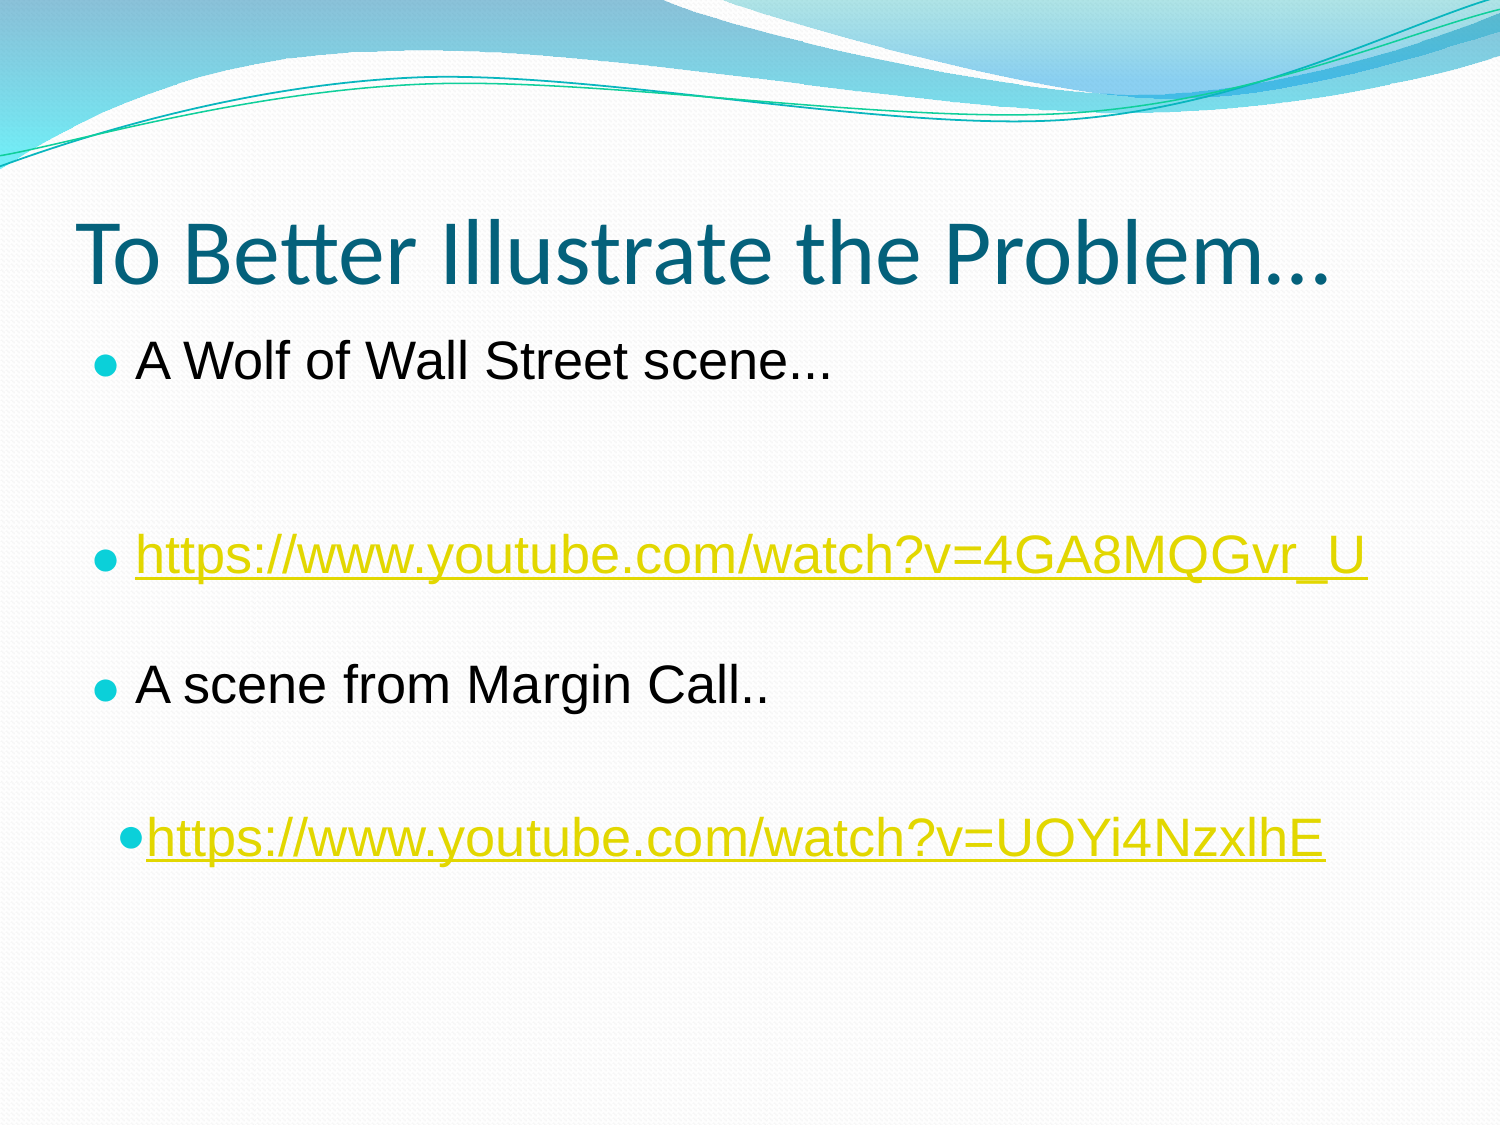

# To Better Illustrate the Problem…
A Wolf of Wall Street scene...

https://www.youtube.com/watch?v=4GA8MQGvr_U

A scene from Margin Call..

https://www.youtube.com/watch?v=UOYi4NzxlhE